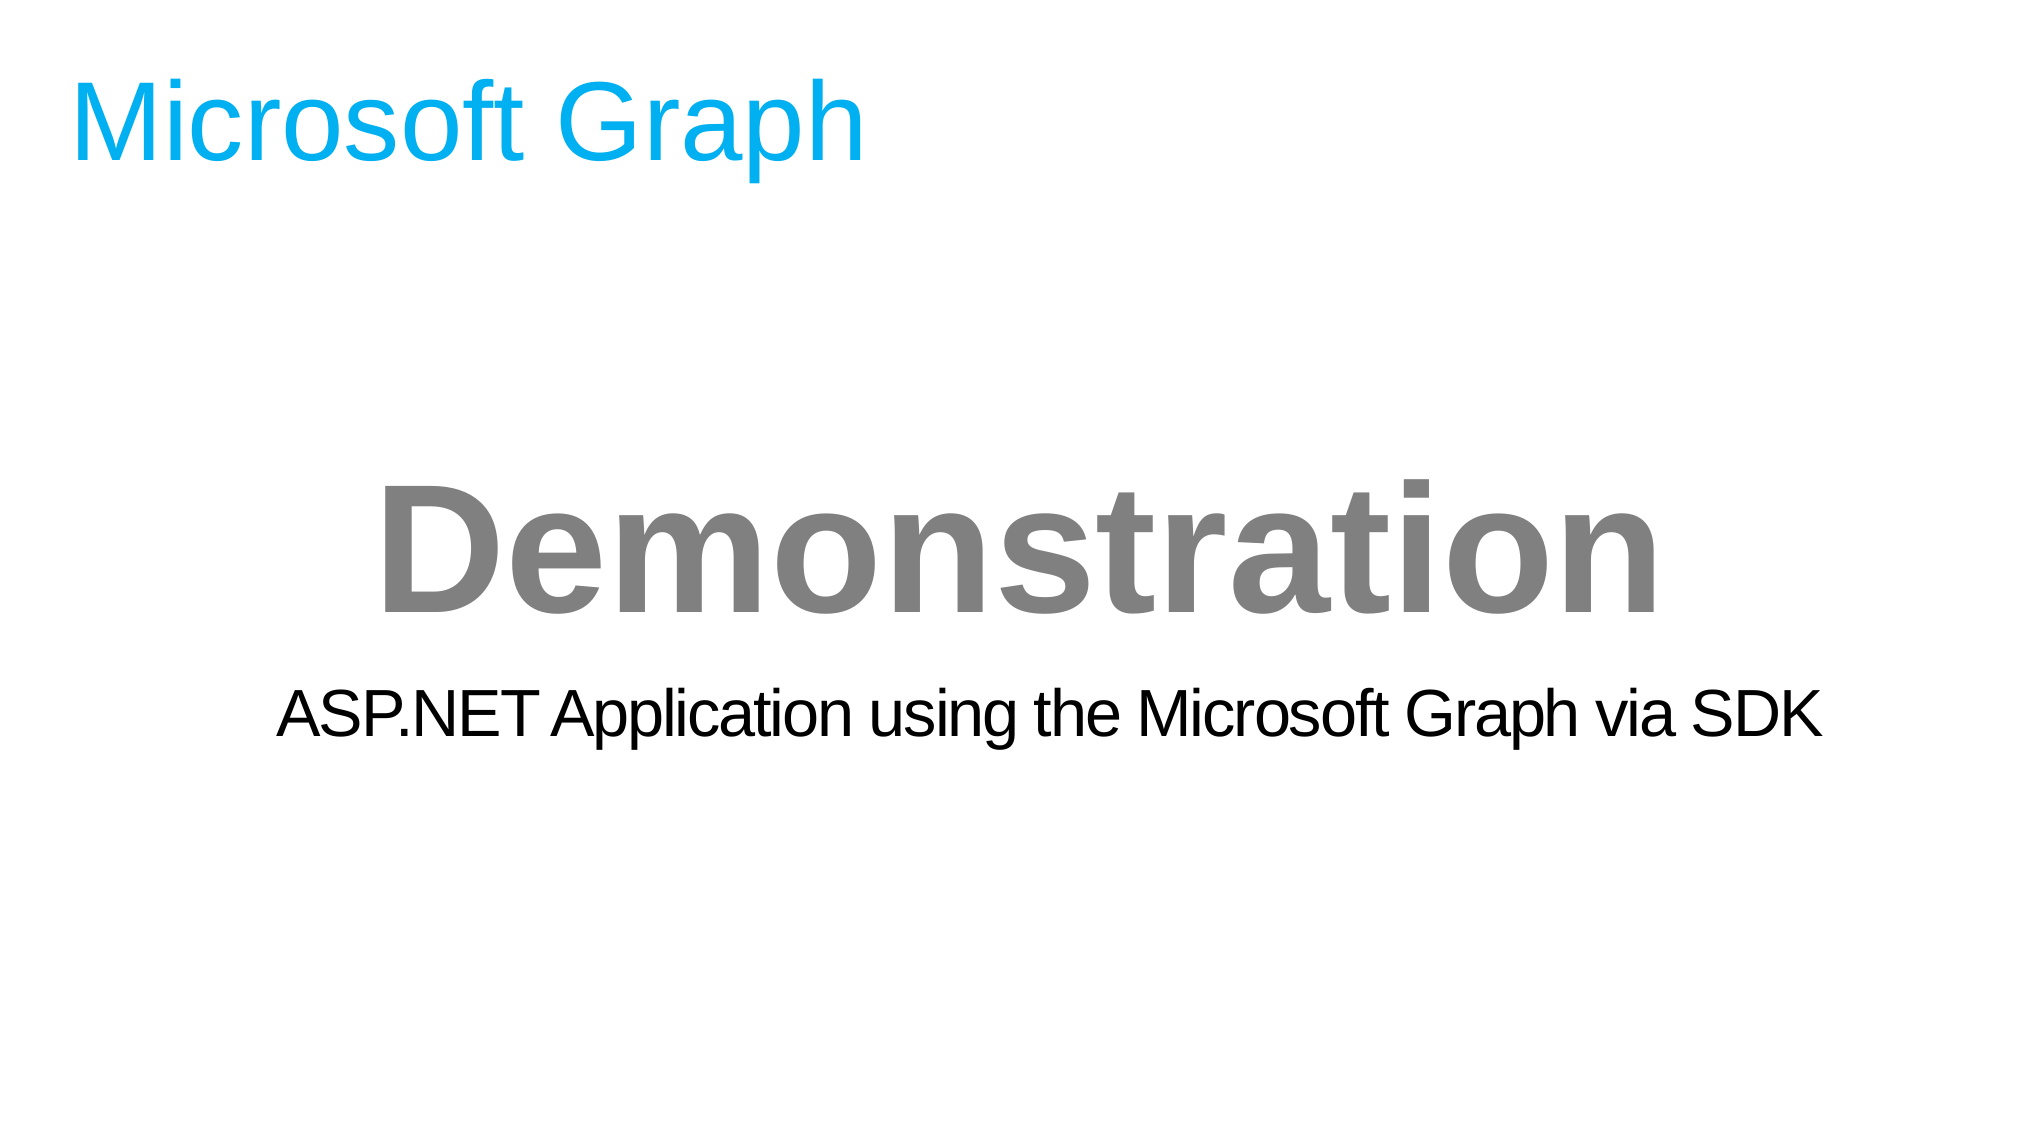

Microsoft Graph
Demonstration
ASP.NET Application using the Microsoft Graph via SDK